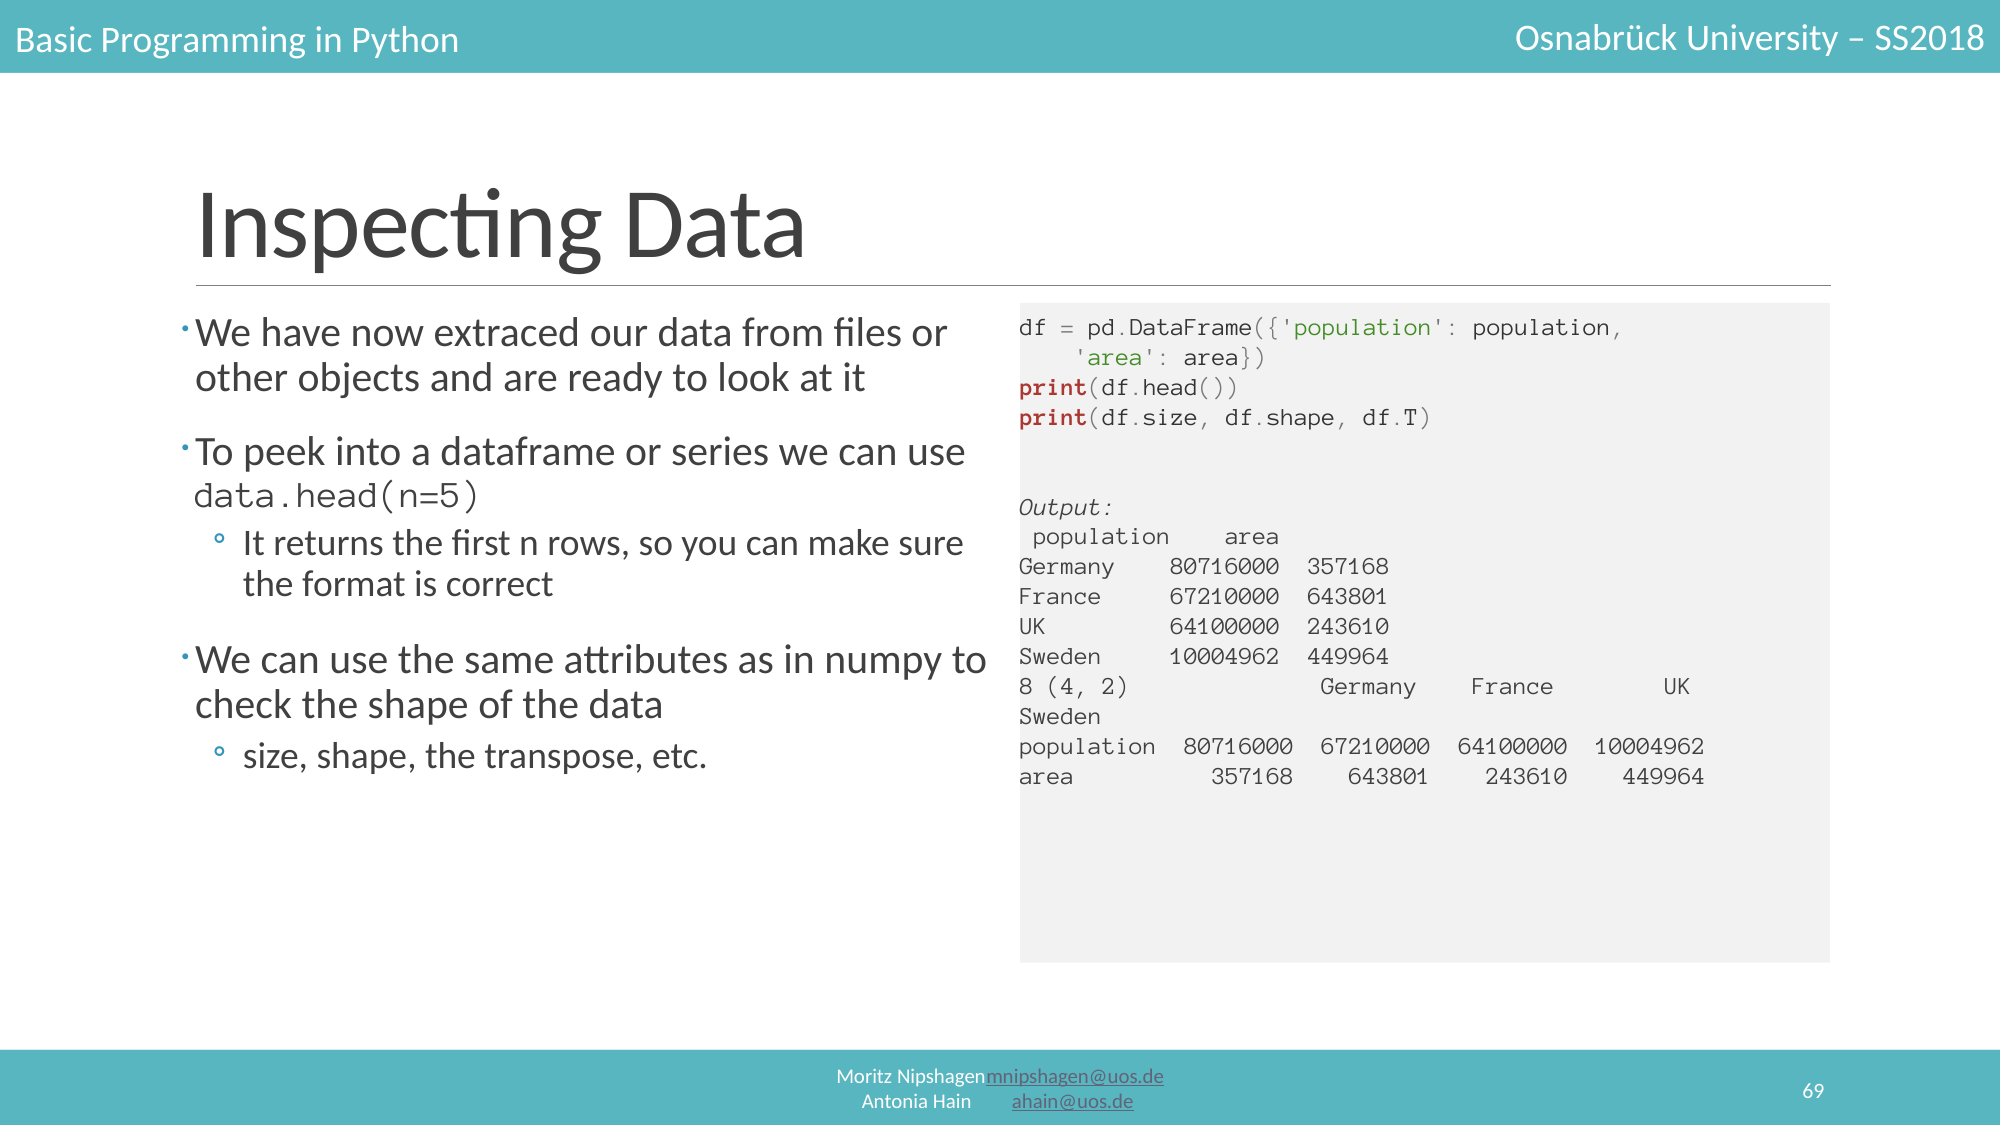

# Inspecting Data
We have now extraced our data from files or other objects and are ready to look at it
To peek into a dataframe or series we can use data.head(n=5)
It returns the first n rows, so you can make sure the format is correct
We can use the same attributes as in numpy to check the shape of the data
size, shape, the transpose, etc.
df = pd.DataFrame({'population': population,
    'area': area})
print(df.head())
print(df.size, df.shape, df.T)

Output:
 population    area
Germany    80716000  357168
France     67210000  643801
UK         64100000  243610
Sweden     10004962  449964
8 (4, 2)              Germany    France        UK    Sweden
population  80716000  67210000  64100000  10004962
area          357168    643801    243610    449964
69